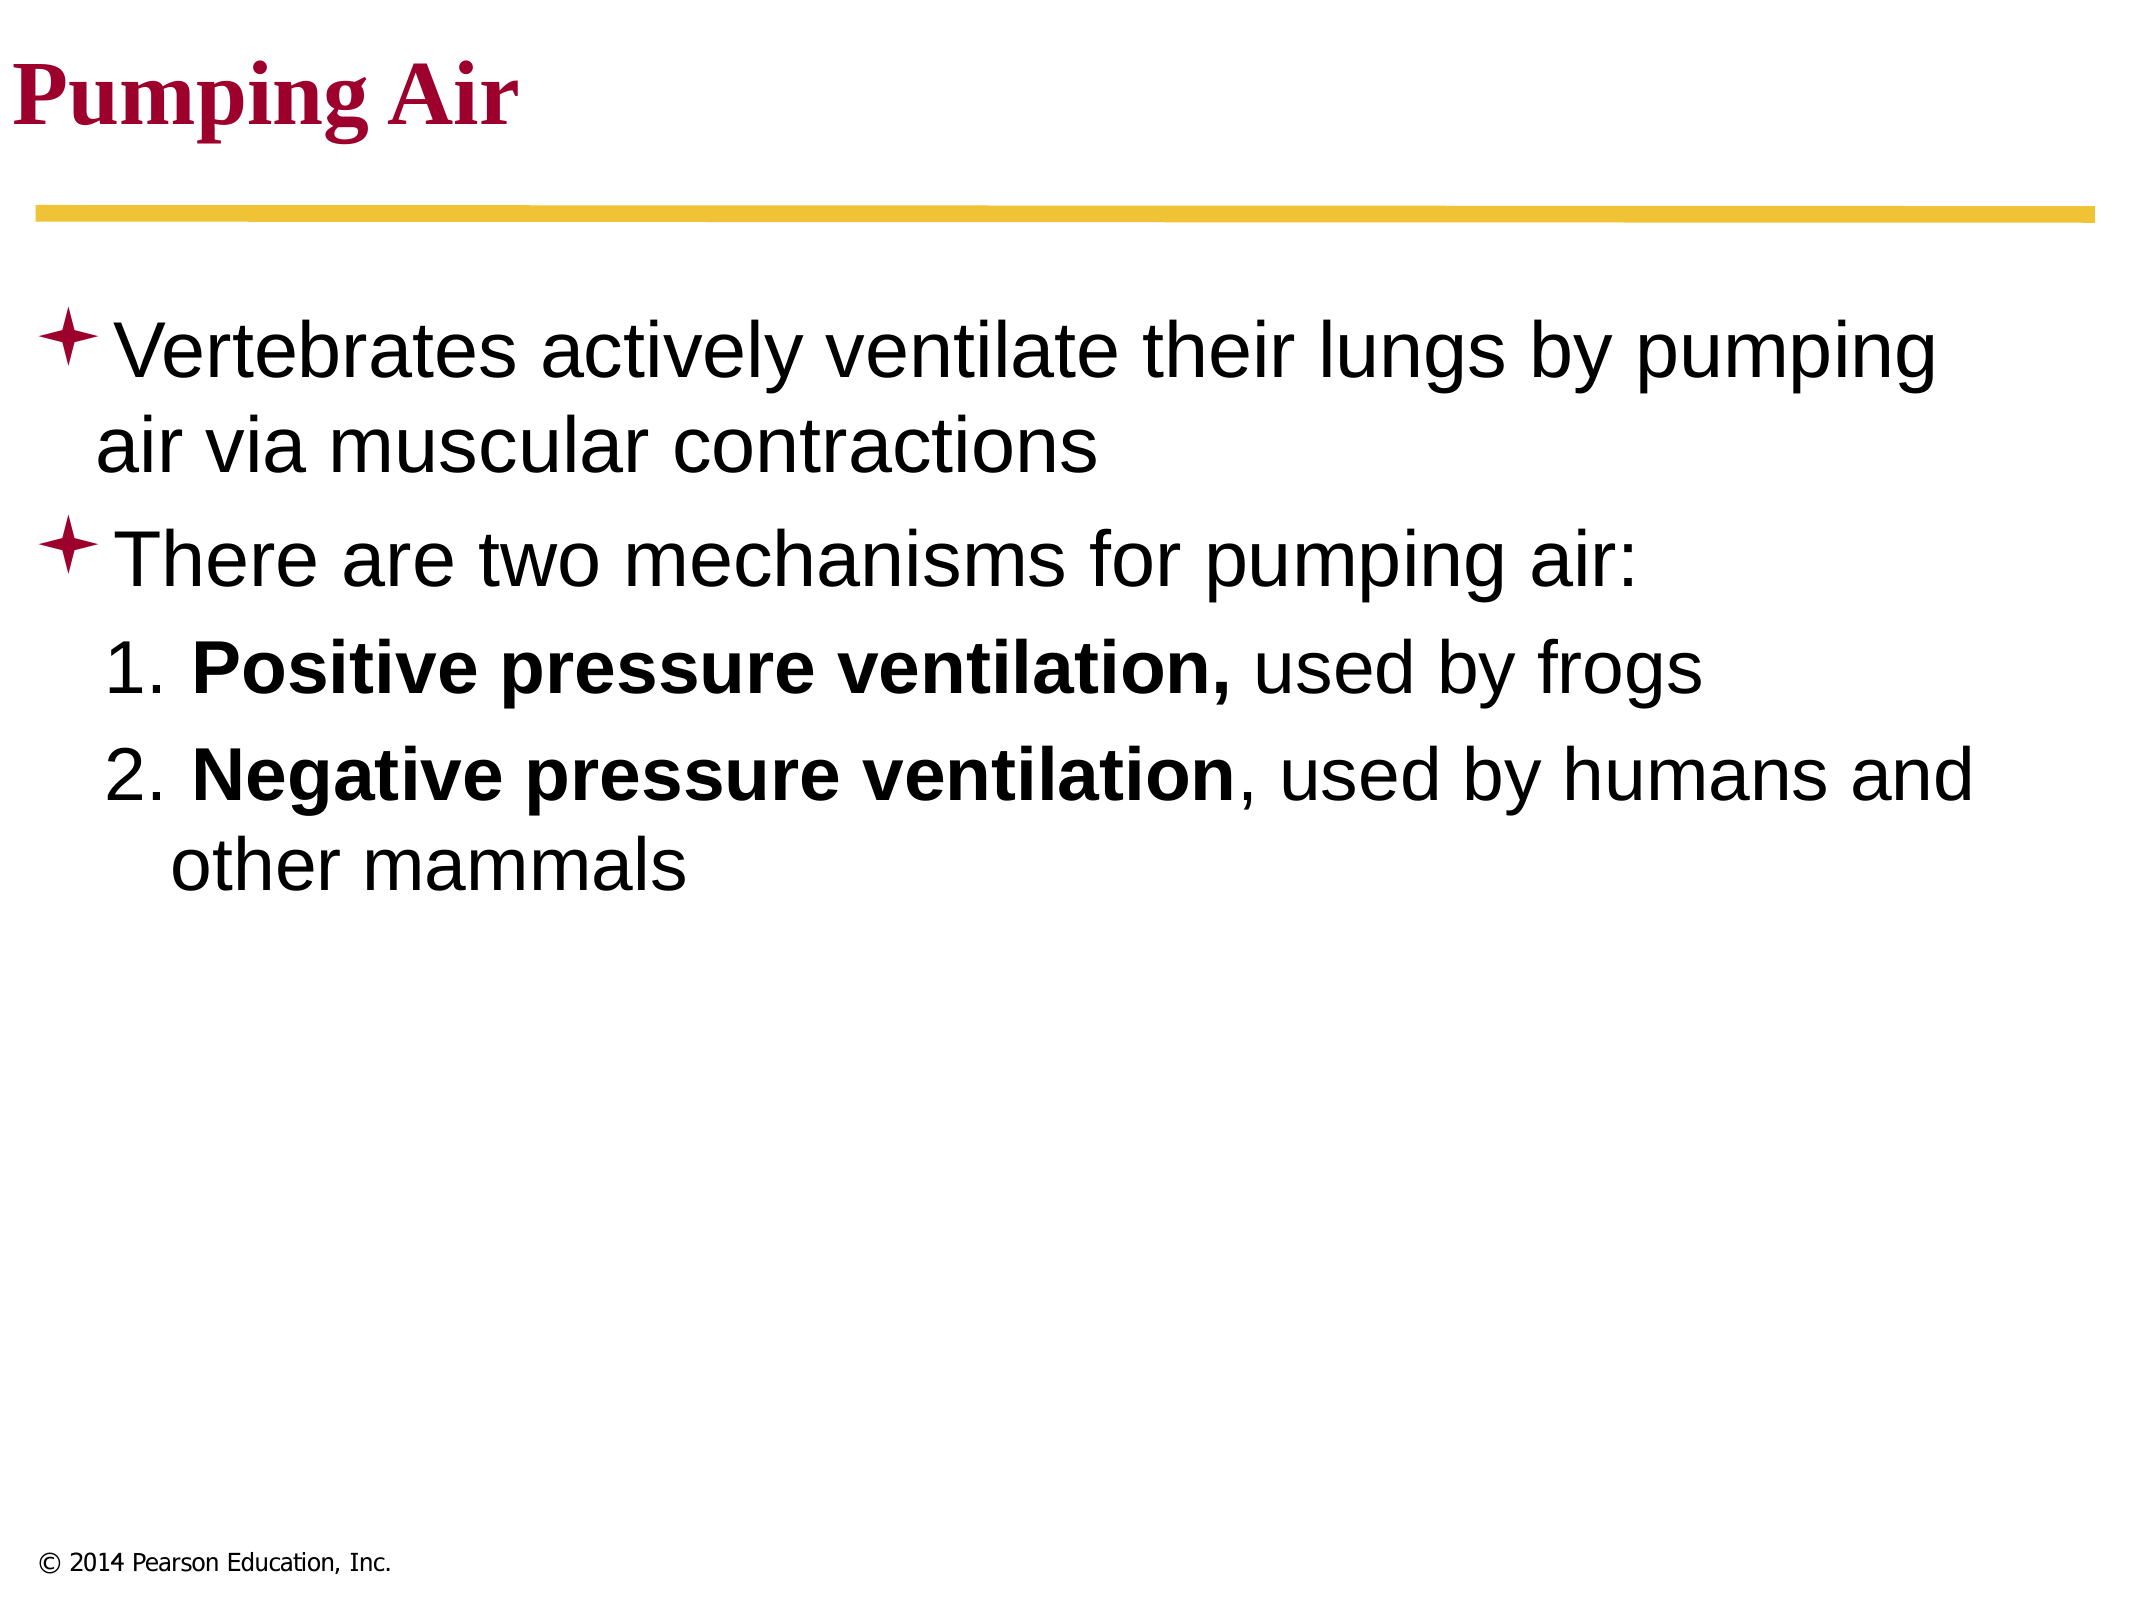

Pumping Air

Vertebrates actively ventilate their lungs by pumping air via muscular contractions
There are two mechanisms for pumping air:
 Positive pressure ventilation, used by frogs
 Negative pressure ventilation, used by humans and other mammals